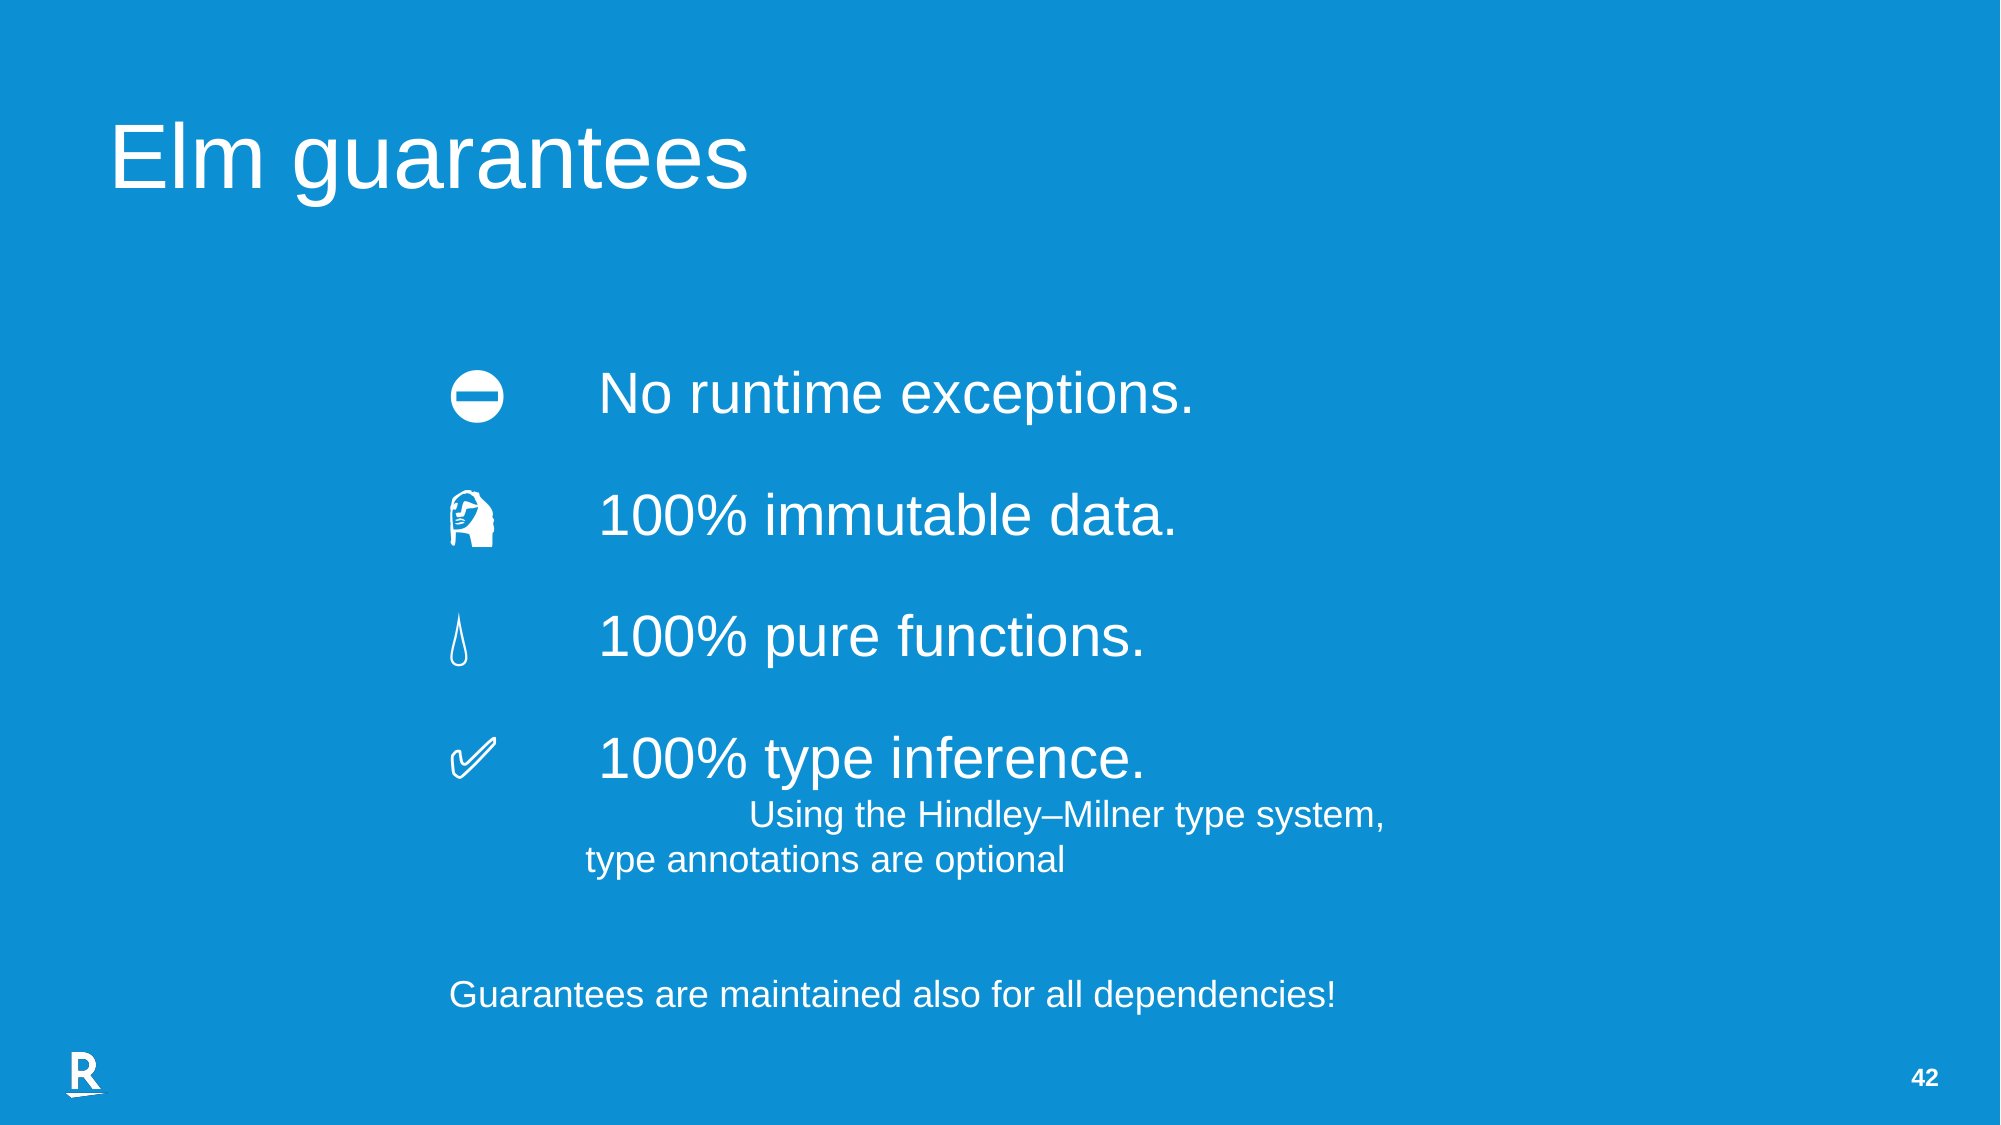

# Elm guarantees
⛔	No runtime exceptions.
🗿	100% immutable data.
💧	100% pure functions.
✅	100% type inference.
		Using the Hindley–Milner type system,
             type annotations are optional

Guarantees are maintained also for all dependencies!